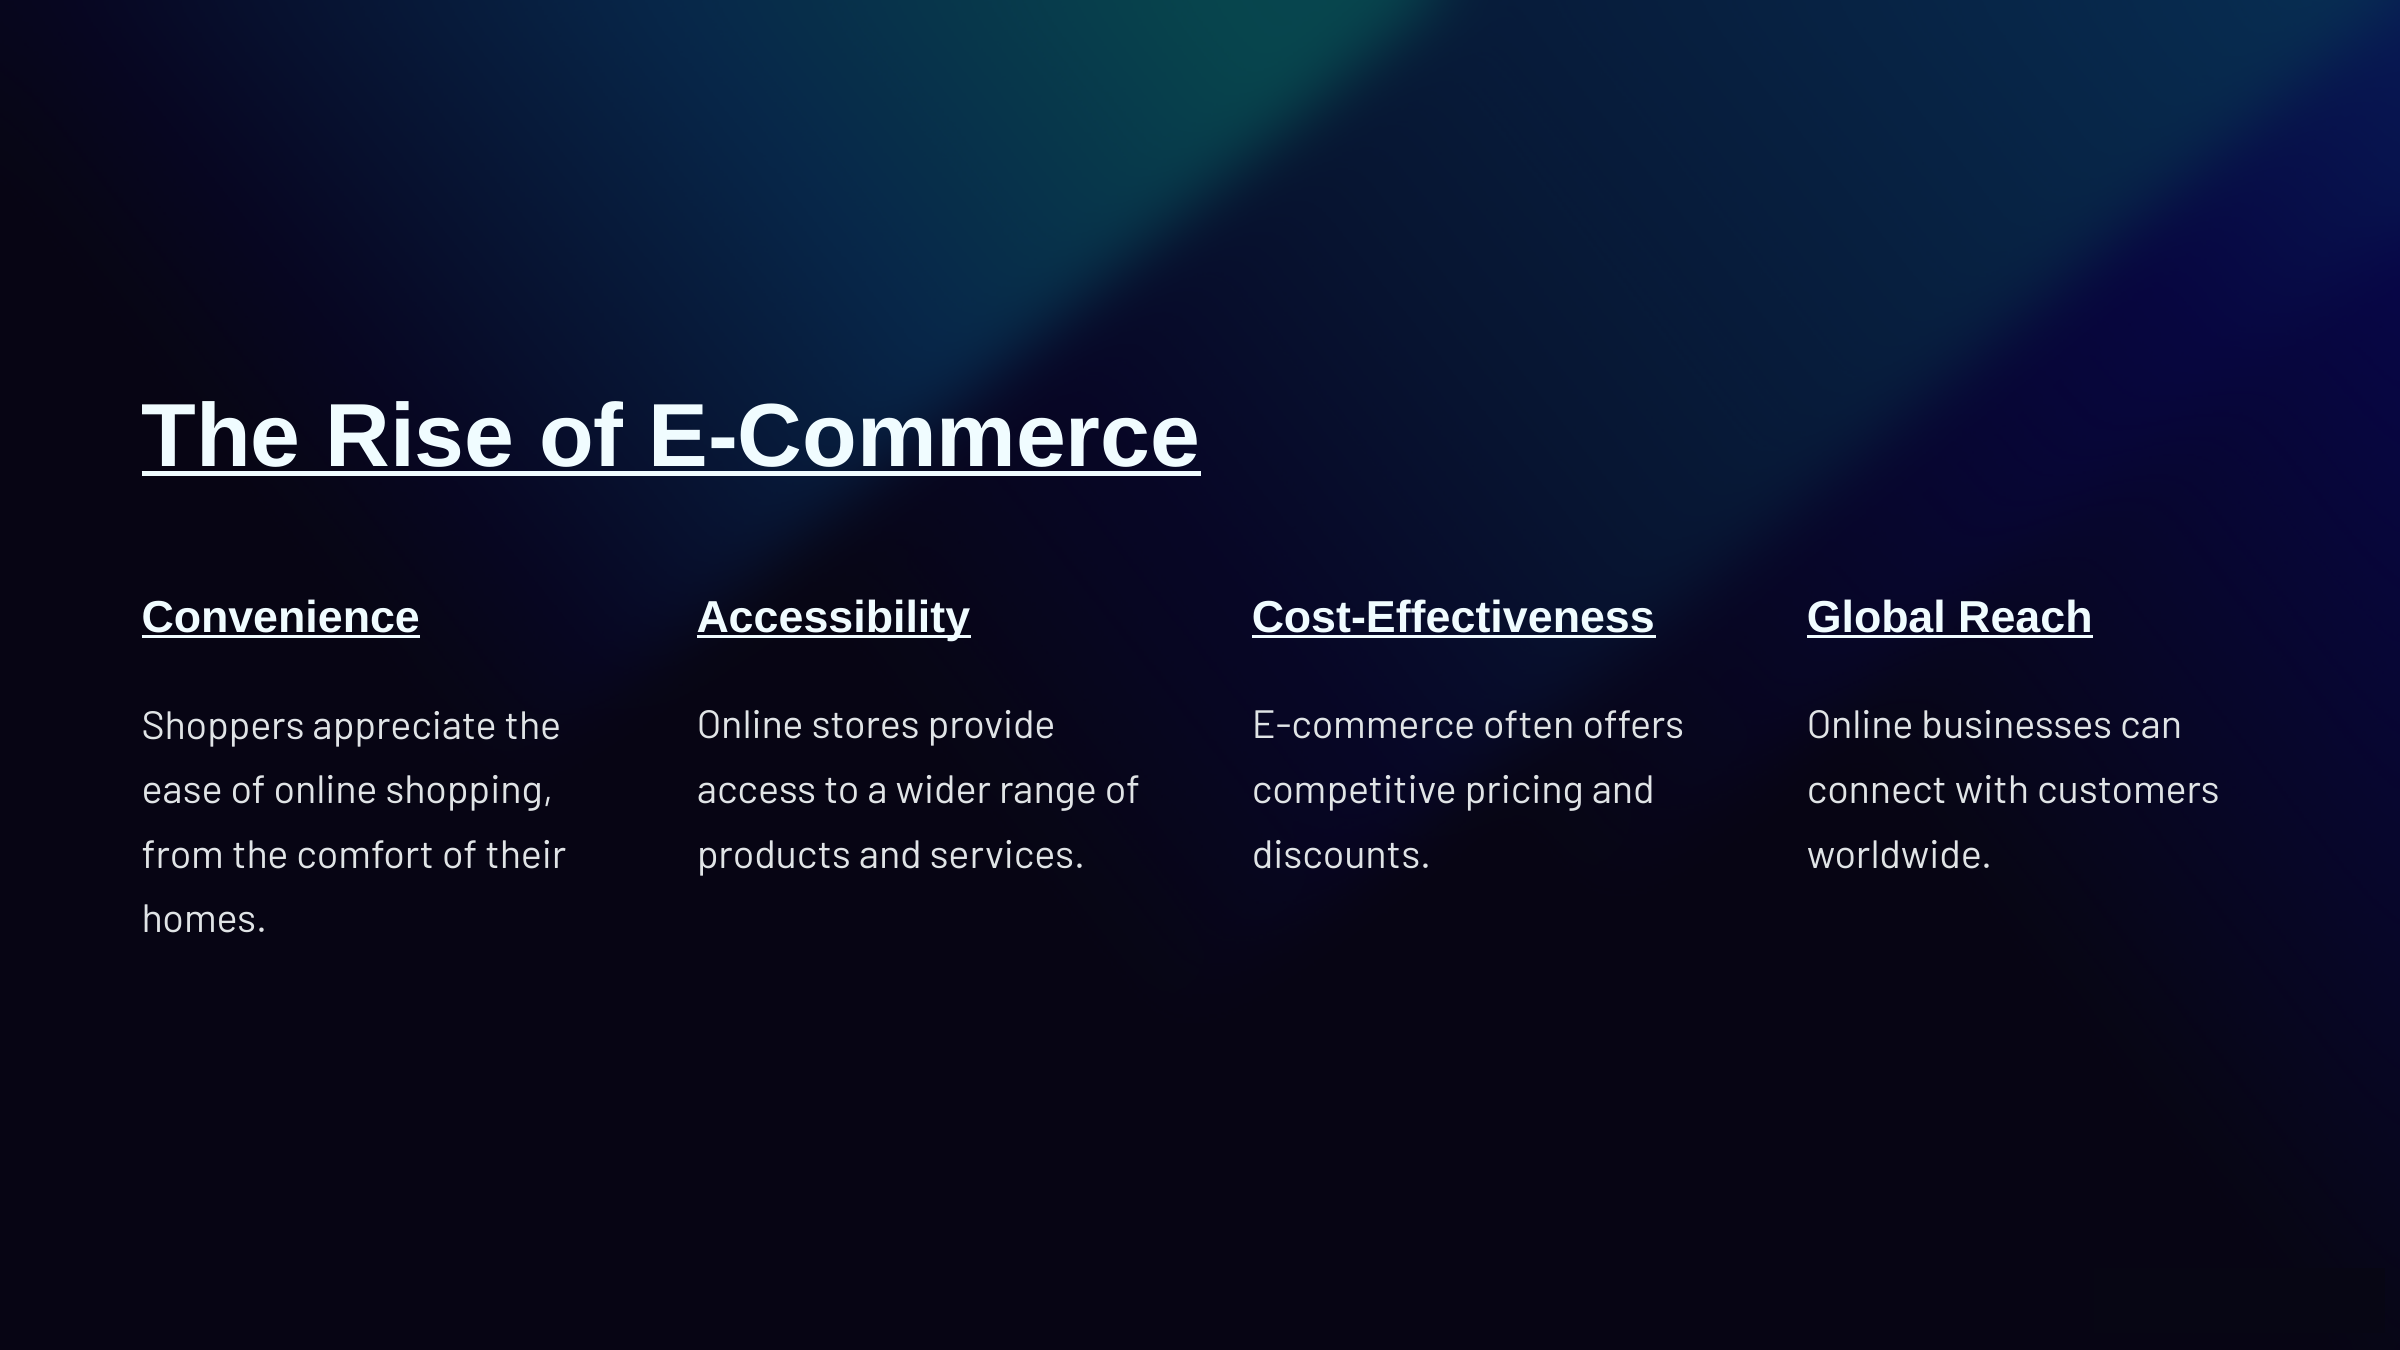

The Rise of E-Commerce
Convenience
Accessibility
Cost-Effectiveness
Global Reach
Shoppers appreciate the ease of online shopping, from the comfort of their homes.
Online stores provide access to a wider range of products and services.
E-commerce often offers competitive pricing and discounts.
Online businesses can connect with customers worldwide.